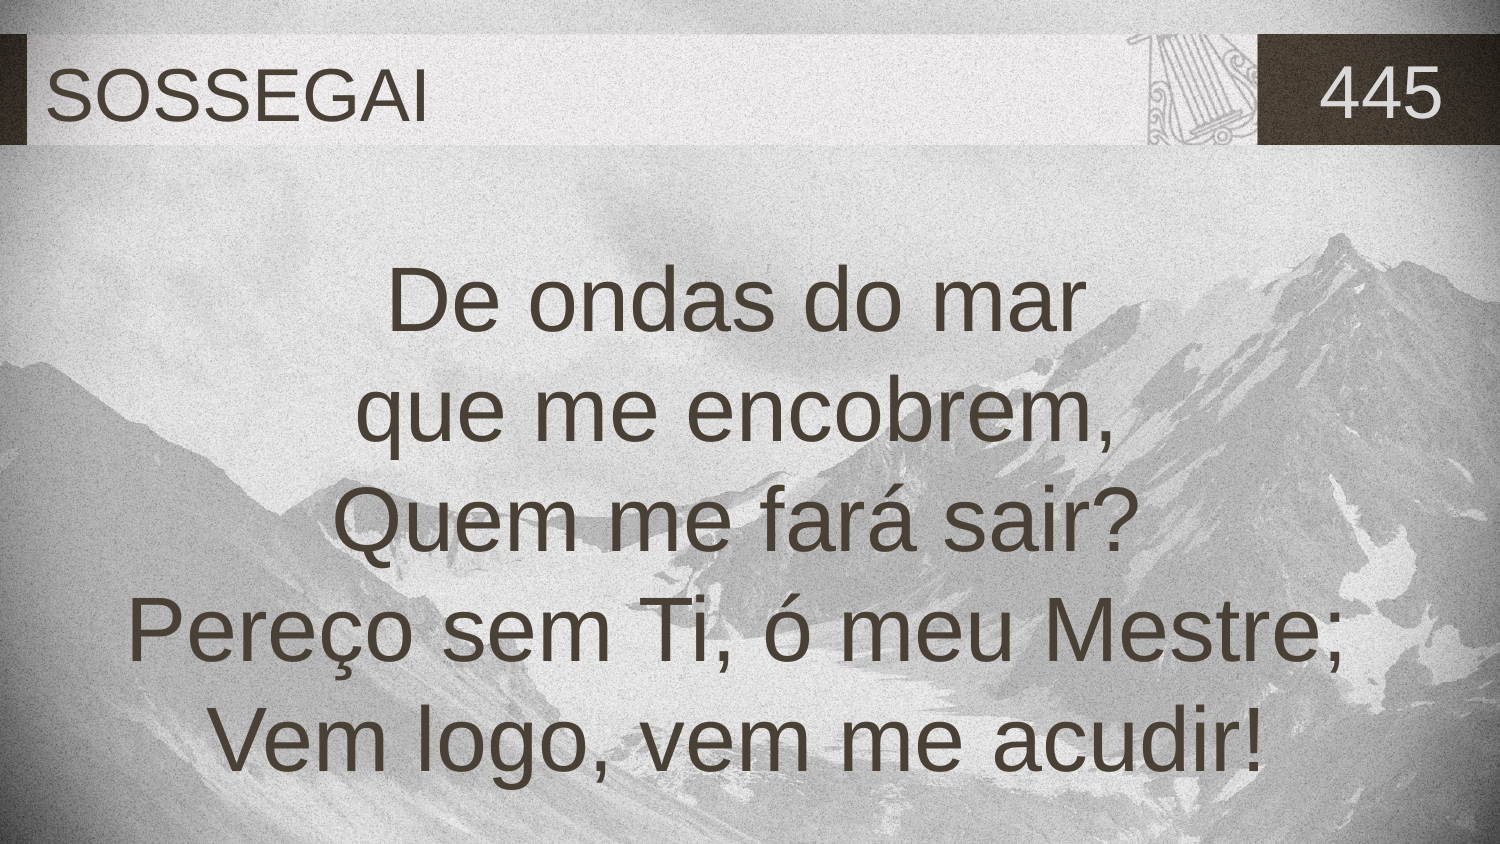

# SOSSEGAI
445
De ondas do mar
que me encobrem,
Quem me fará sair?
Pereço sem Ti, ó meu Mestre;
Vem logo, vem me acudir!